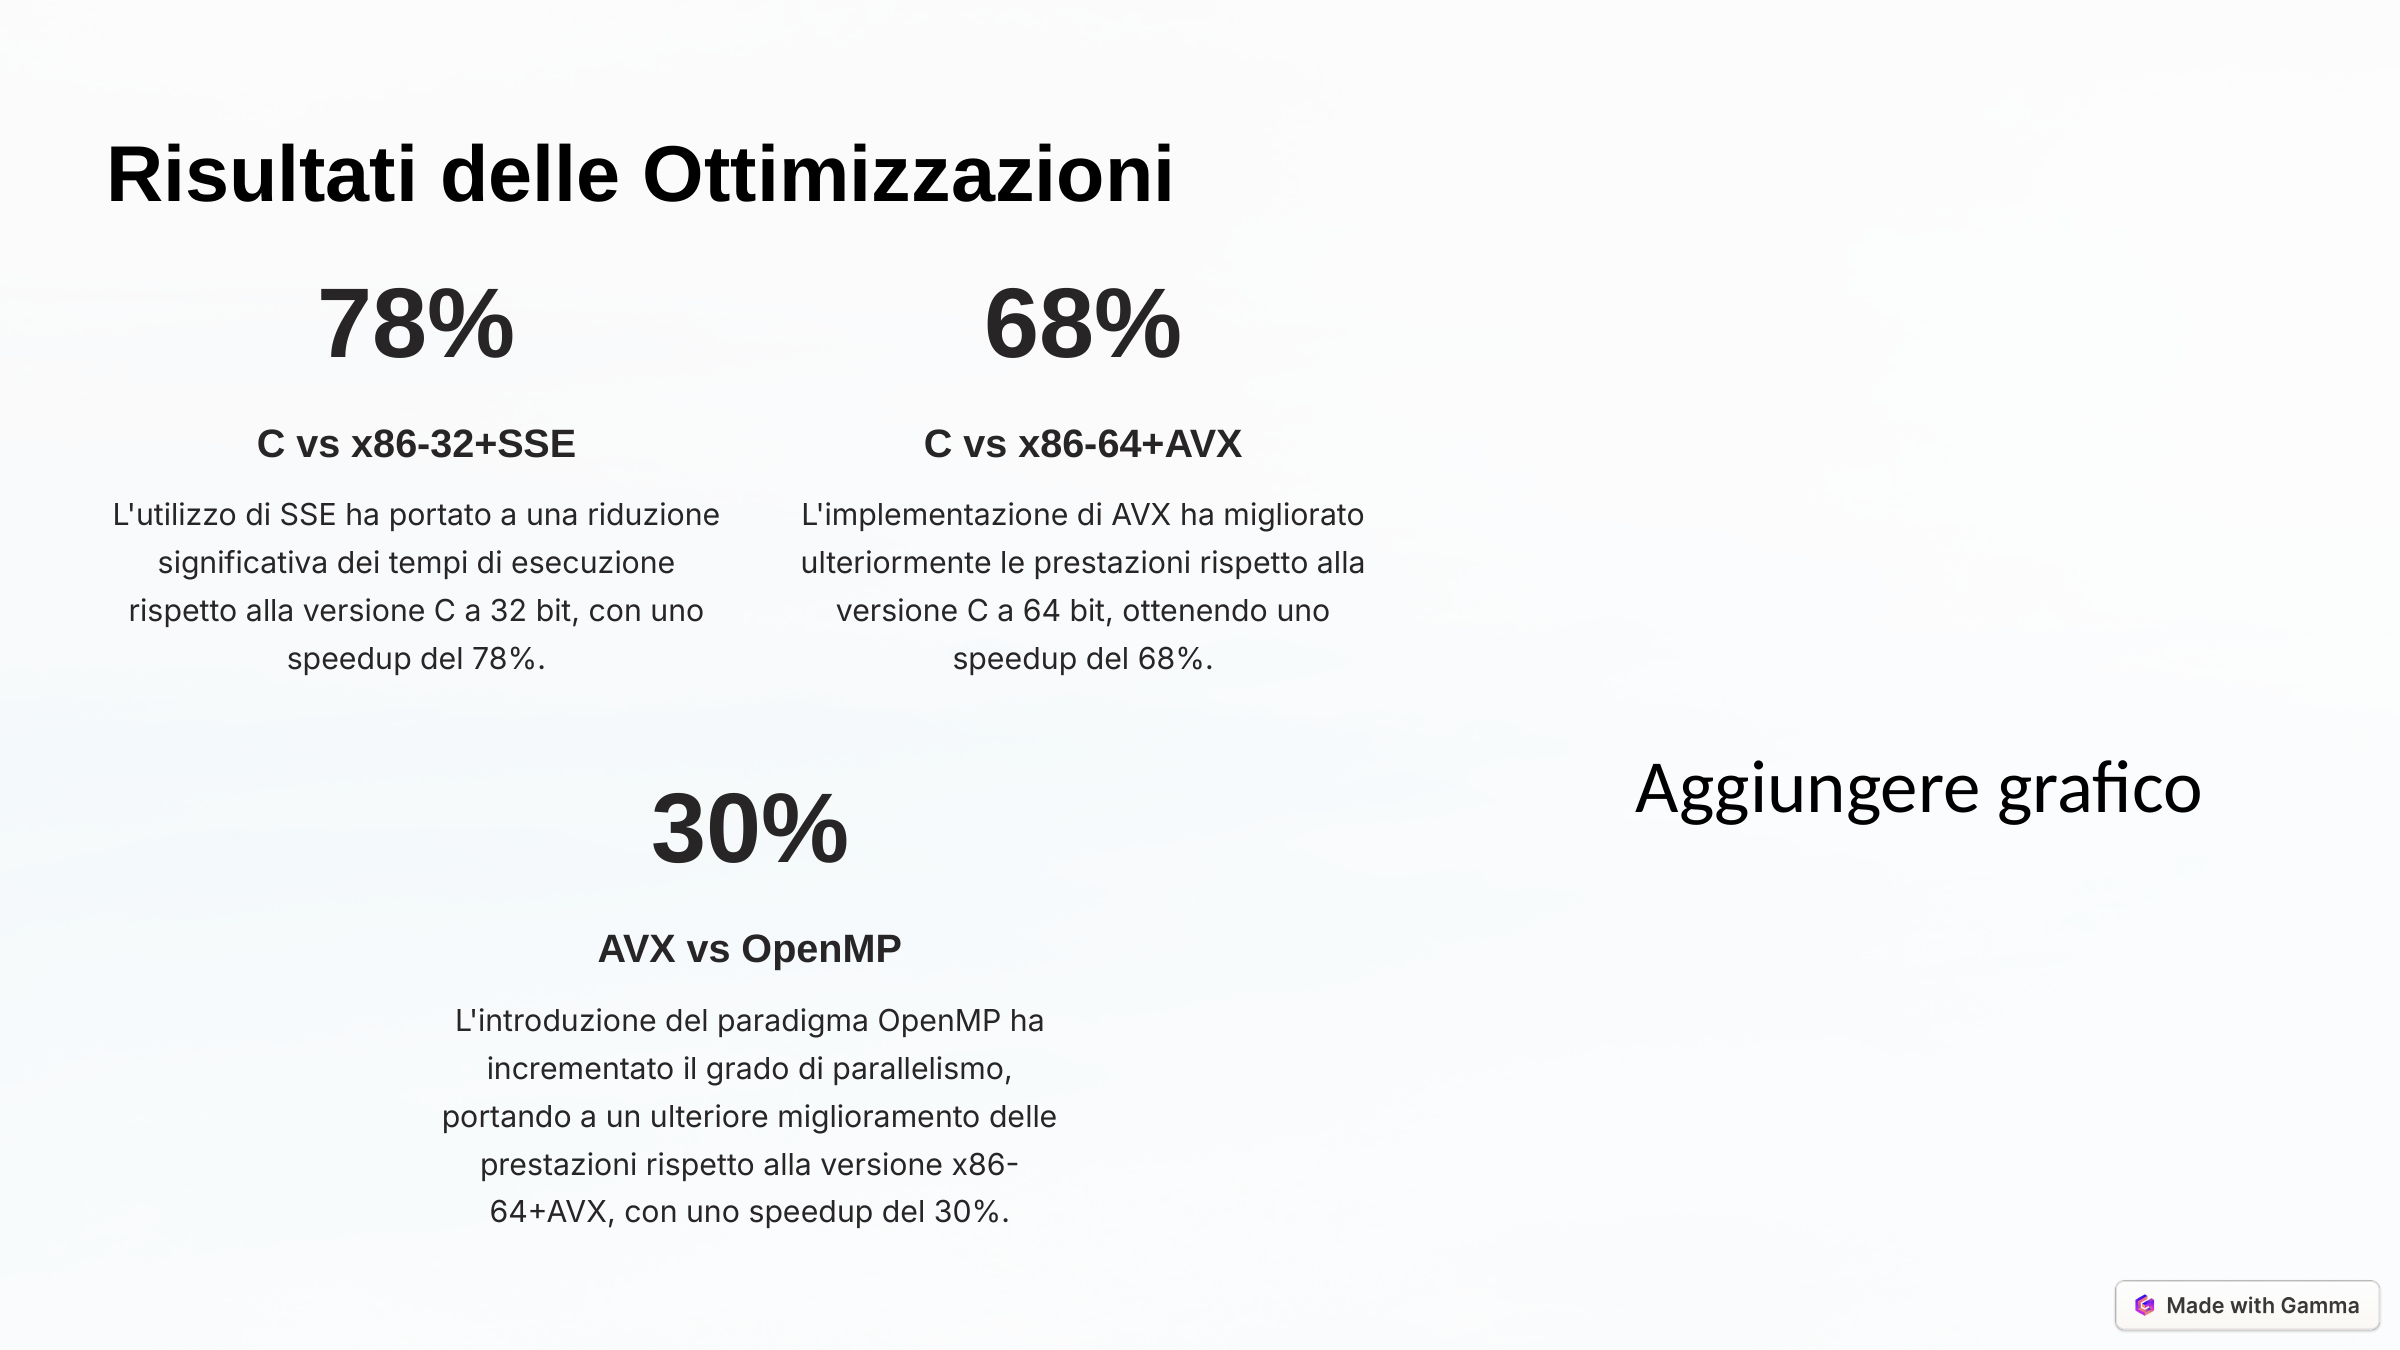

Risultati delle Ottimizzazioni
78%
68%
C vs x86-32+SSE
C vs x86-64+AVX
L'utilizzo di SSE ha portato a una riduzione significativa dei tempi di esecuzione rispetto alla versione C a 32 bit, con uno speedup del 78%.
L'implementazione di AVX ha migliorato ulteriormente le prestazioni rispetto alla versione C a 64 bit, ottenendo uno speedup del 68%.
Aggiungere grafico
30%
AVX vs OpenMP
L'introduzione del paradigma OpenMP ha incrementato il grado di parallelismo, portando a un ulteriore miglioramento delle prestazioni rispetto alla versione x86-64+AVX, con uno speedup del 30%.